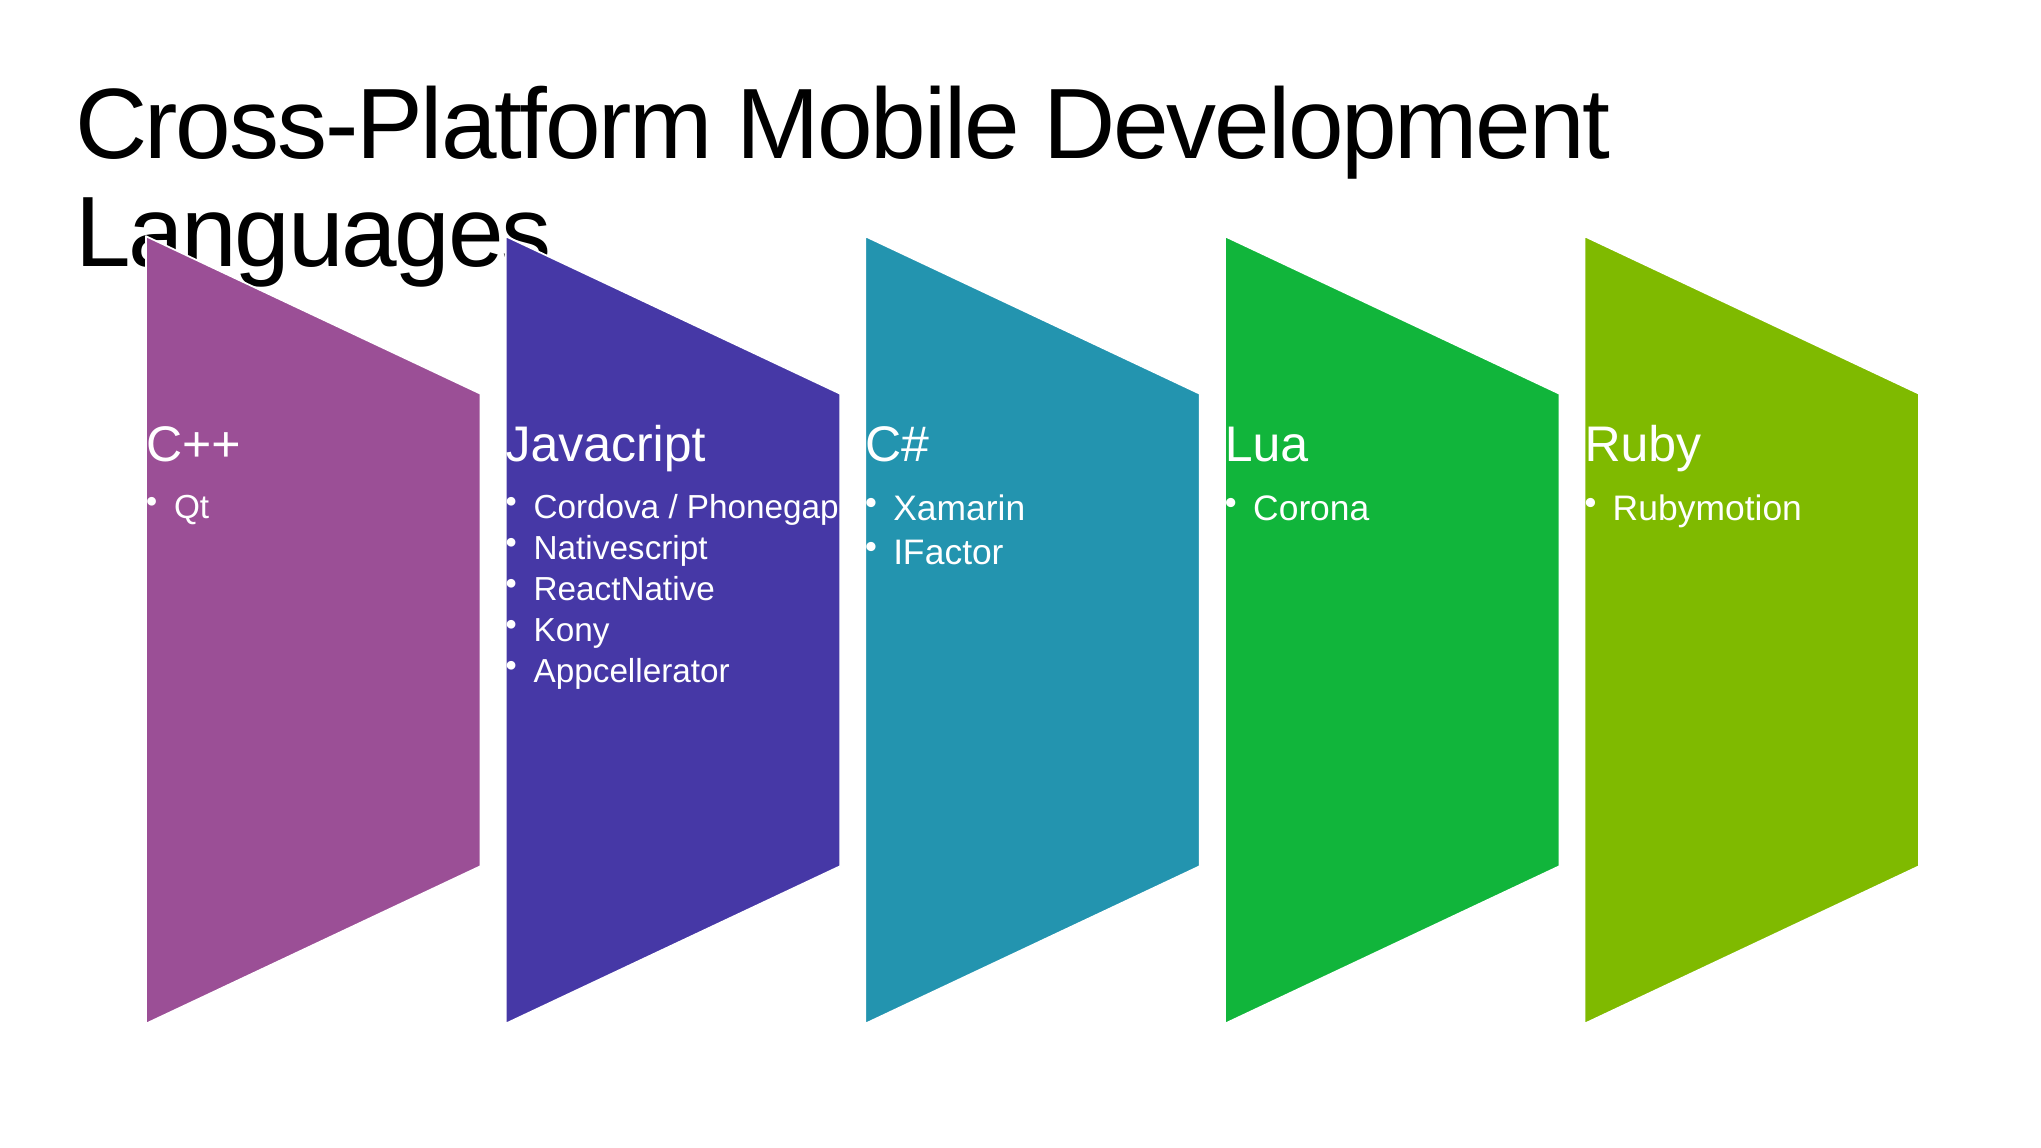

# Cross-Platform Mobile Development Languages
C++
Qt
Javacript
Cordova / Phonegap
Nativescript
ReactNative
Kony
Appcellerator
C#
Xamarin
IFactor
Lua
Corona
Ruby
Rubymotion